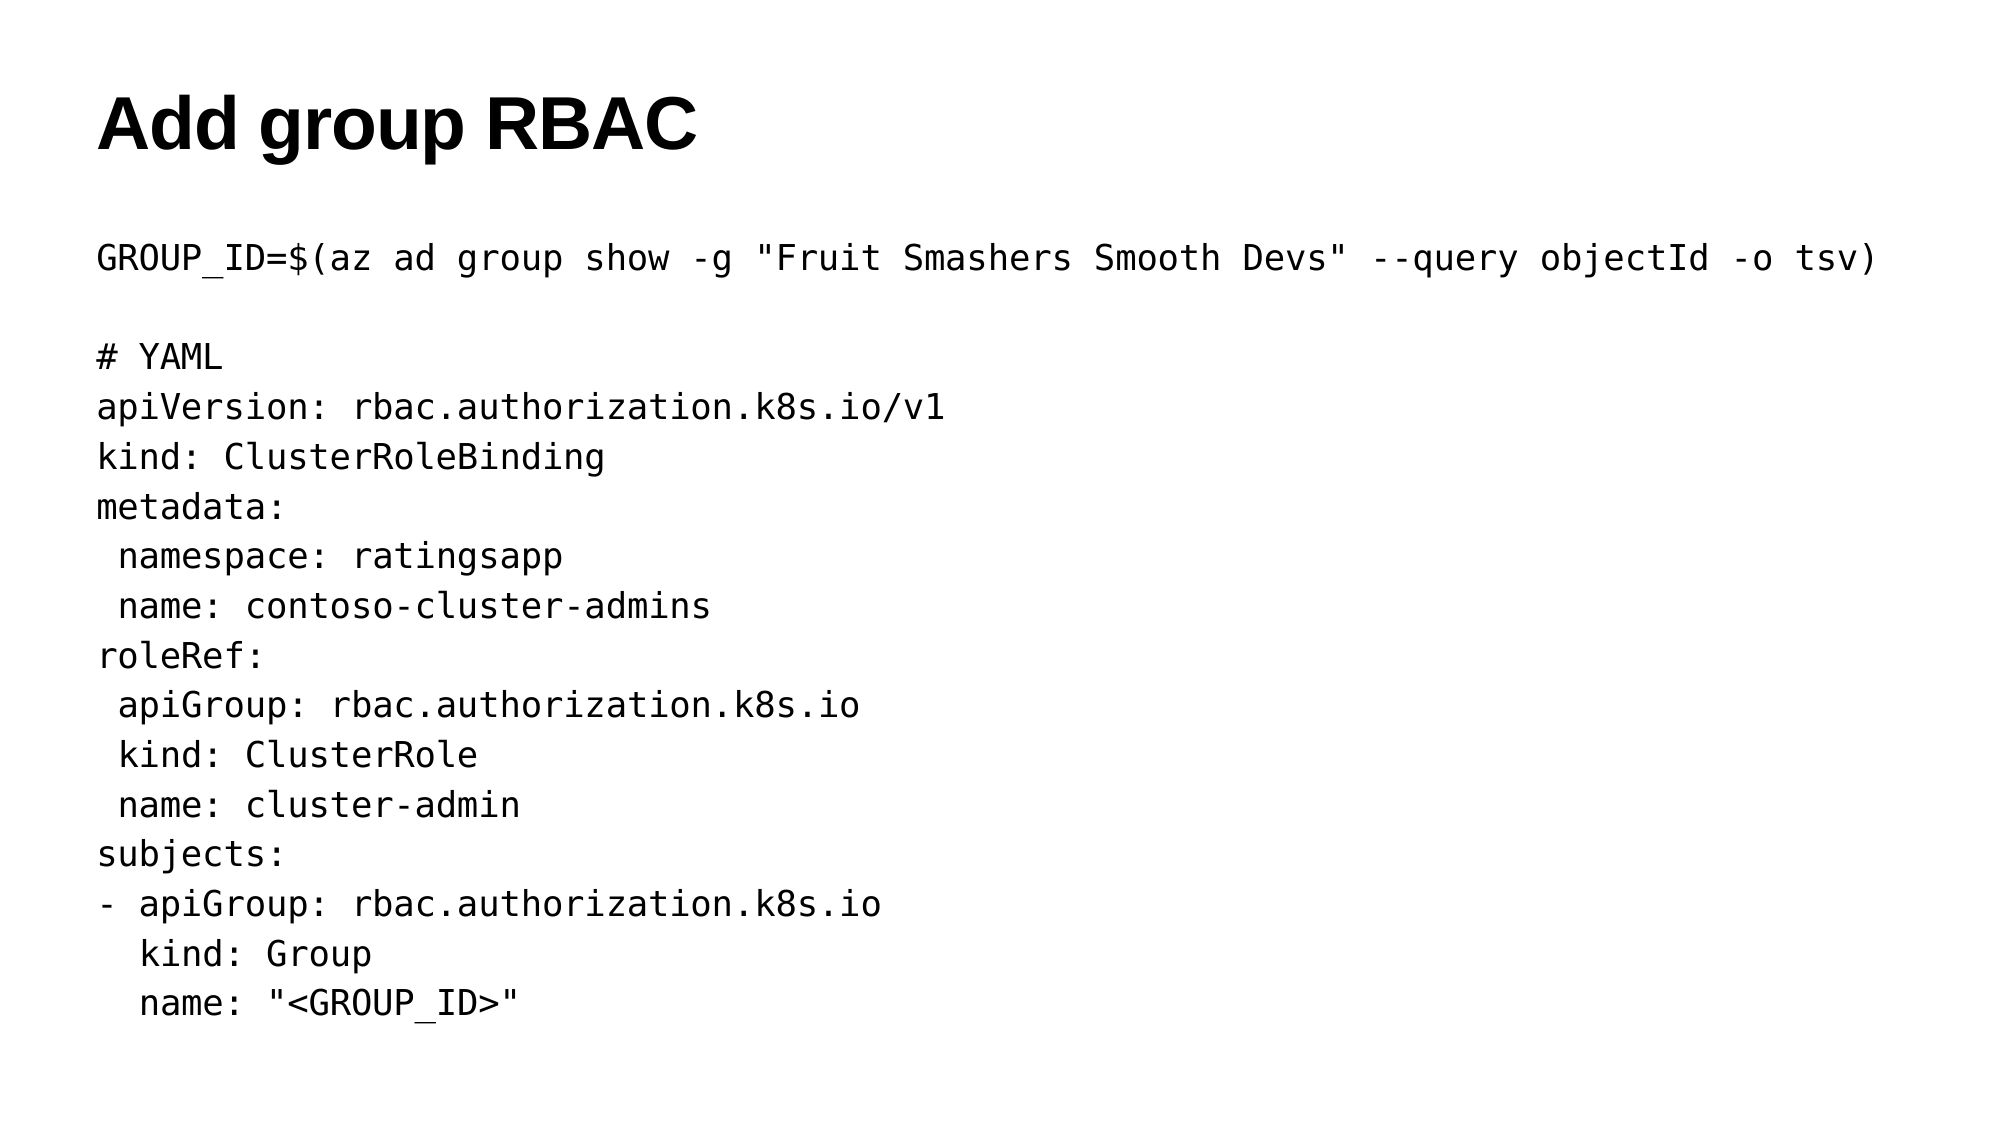

# Add group RBAC
GROUP_ID=$(az ad group show -g "Fruit Smashers Smooth Devs" --query objectId -o tsv)

# YAML
apiVersion: rbac.authorization.k8s.io/v1
kind: ClusterRoleBinding
metadata:
 namespace: ratingsapp
 name: contoso-cluster-admins
roleRef:
 apiGroup: rbac.authorization.k8s.io
 kind: ClusterRole
 name: cluster-admin
subjects:
- apiGroup: rbac.authorization.k8s.io
  kind: Group
  name: "<GROUP_ID>"